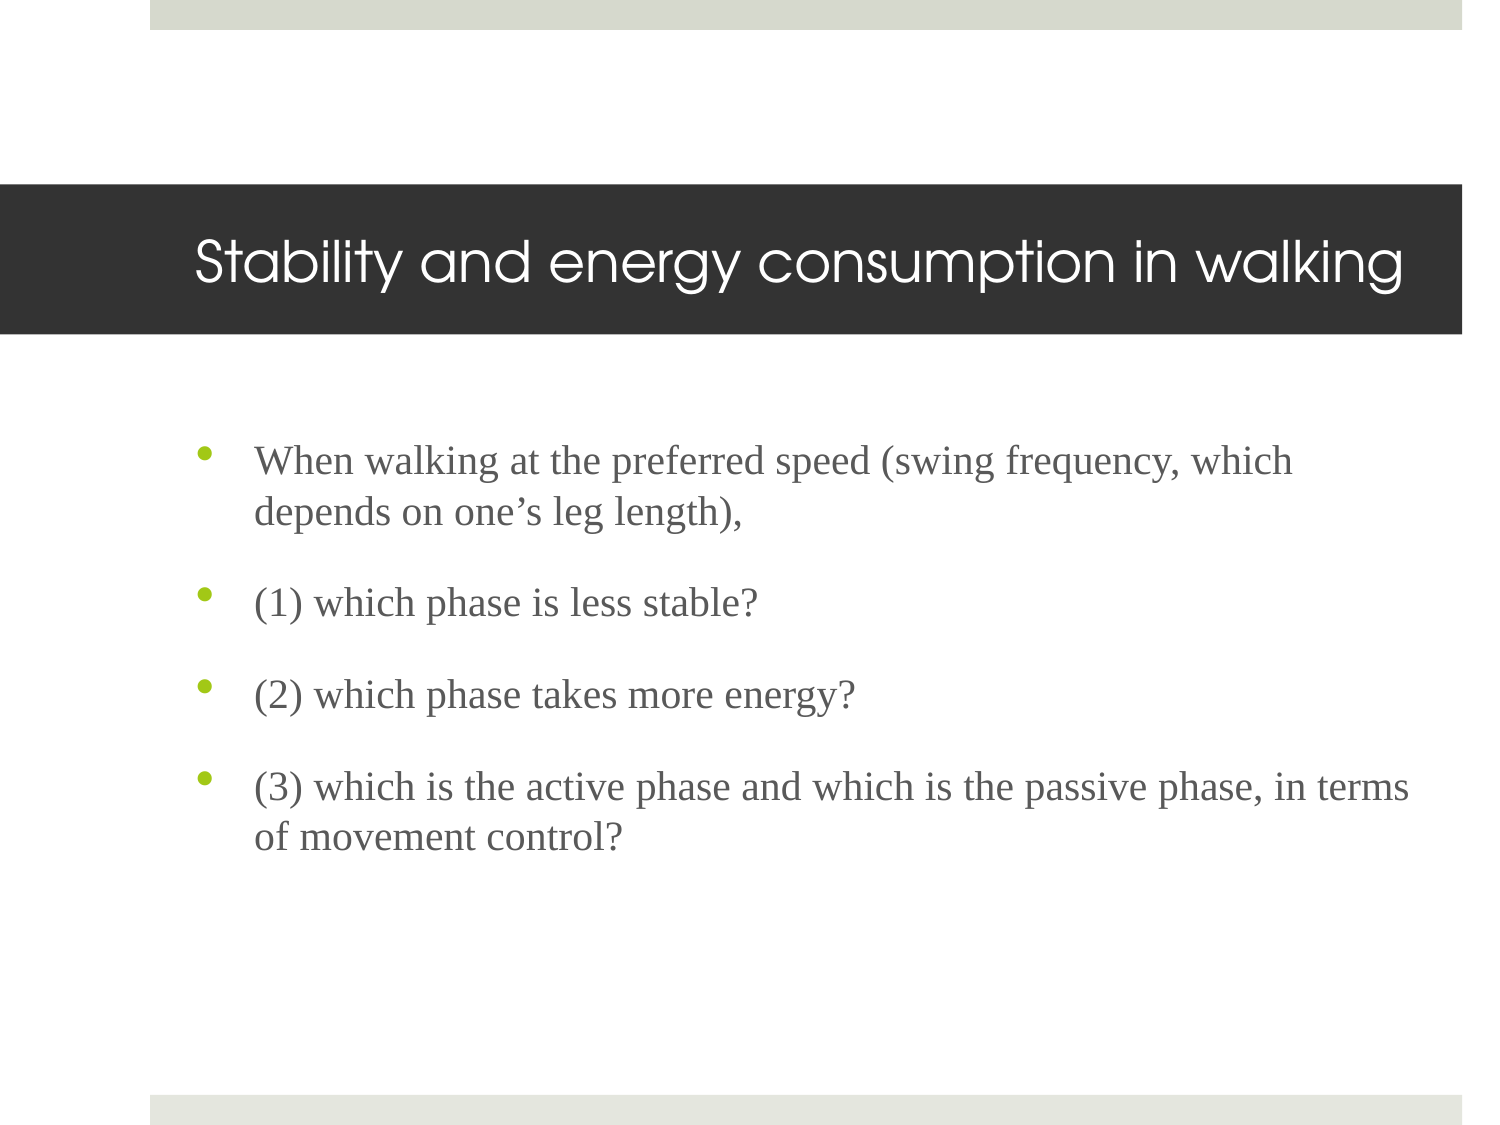

# Stability and energy consumption in walking
When walking at the preferred speed (swing frequency, which depends on one’s leg length),
(1) which phase is less stable?
(2) which phase takes more energy?
(3) which is the active phase and which is the passive phase, in terms of movement control?